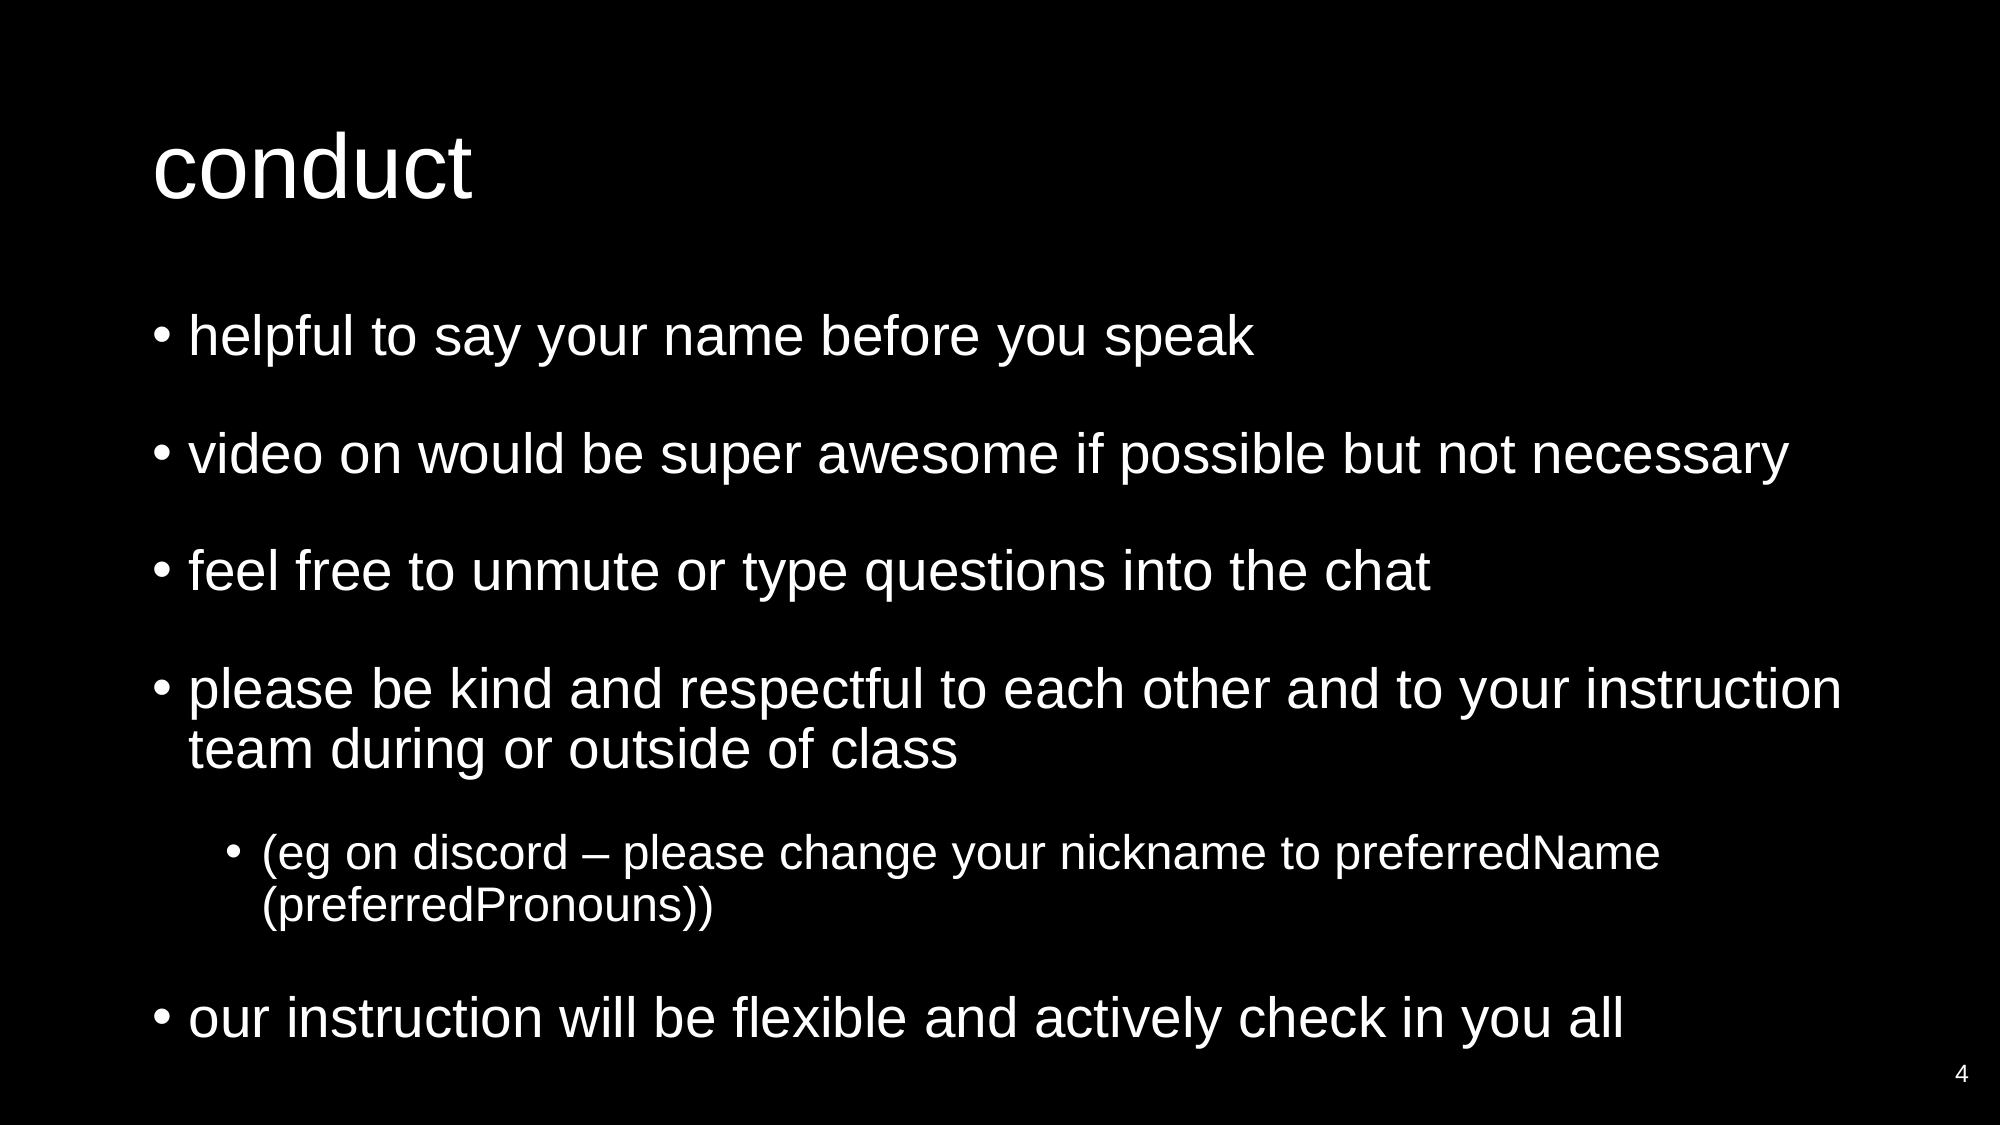

# conduct
helpful to say your name before you speak
video on would be super awesome if possible but not necessary
feel free to unmute or type questions into the chat
please be kind and respectful to each other and to your instruction team during or outside of class
(eg on discord – please change your nickname to preferredName (preferredPronouns))
our instruction will be flexible and actively check in you all
4